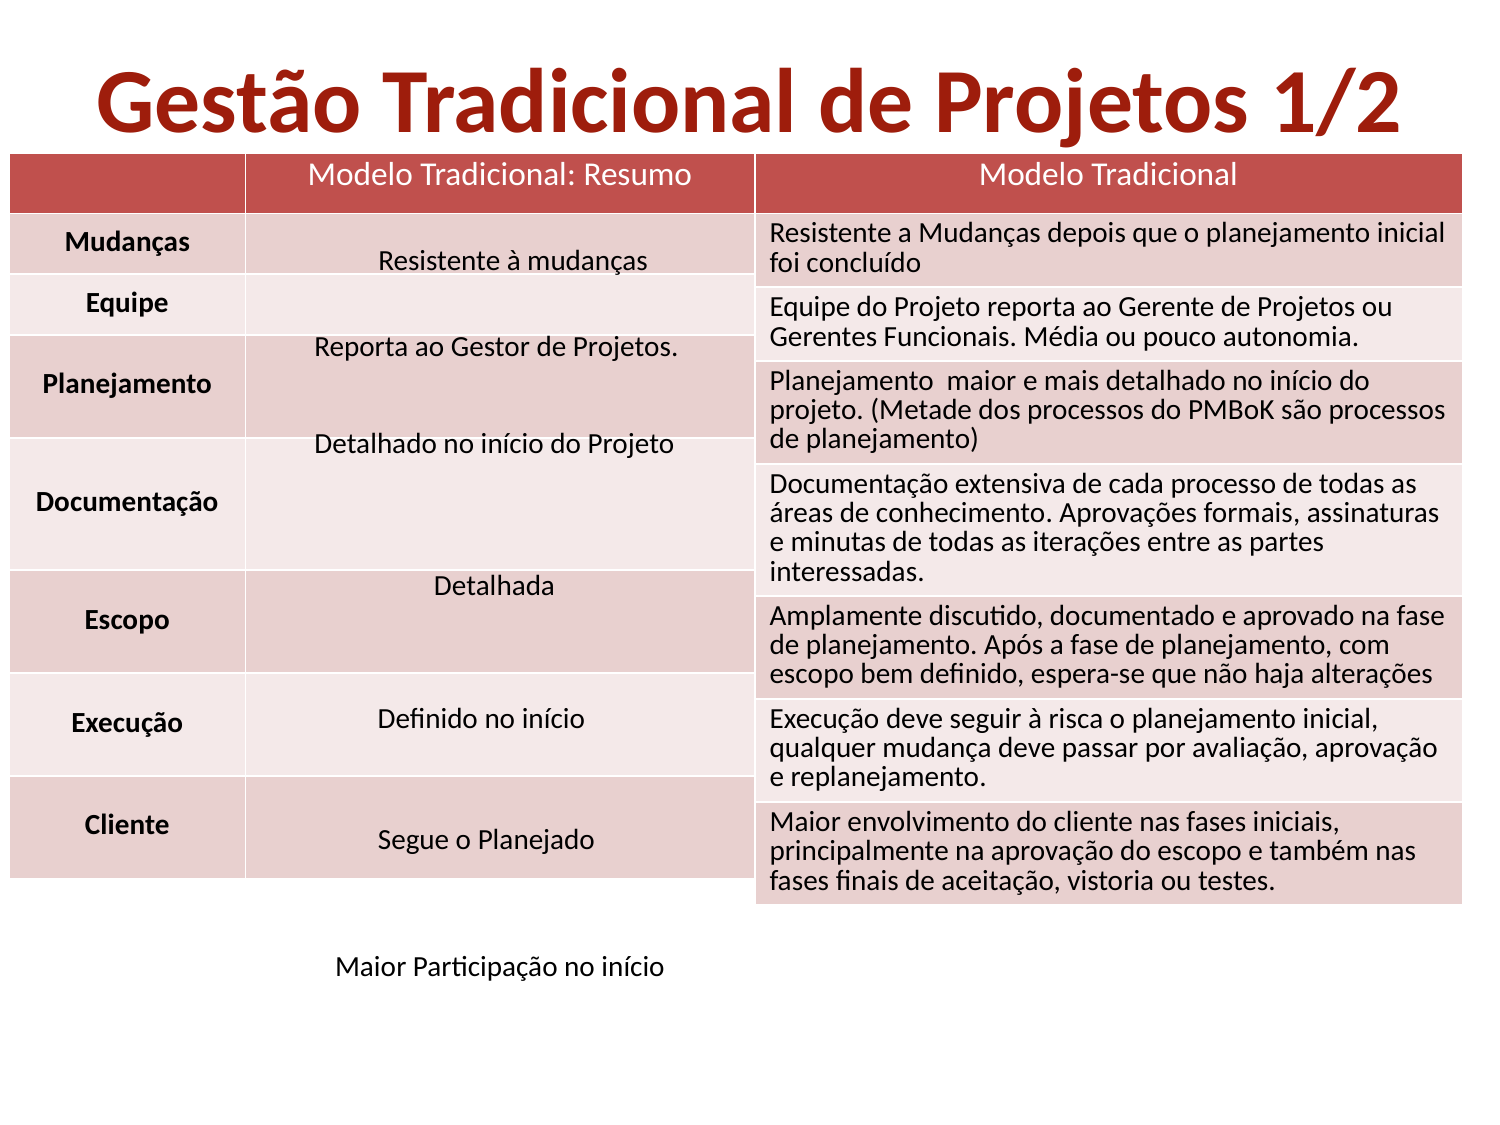

# Gestão Tradicional de Projetos 1/2
|  | Modelo Tradicional: Resumo |
| --- | --- |
| Mudanças |  |
| Equipe |  |
| Planejamento |  |
| Documentação |  |
| Escopo |  |
| Execução |  |
| Cliente |  |
| Modelo Tradicional |
| --- |
| Resistente a Mudanças depois que o planejamento inicial foi concluído |
| Equipe do Projeto reporta ao Gerente de Projetos ou Gerentes Funcionais. Média ou pouco autonomia. |
| Planejamento maior e mais detalhado no início do projeto. (Metade dos processos do PMBoK são processos de planejamento) |
| Documentação extensiva de cada processo de todas as áreas de conhecimento. Aprovações formais, assinaturas e minutas de todas as iterações entre as partes interessadas. |
| Amplamente discutido, documentado e aprovado na fase de planejamento. Após a fase de planejamento, com escopo bem definido, espera-se que não haja alterações |
| Execução deve seguir à risca o planejamento inicial, qualquer mudança deve passar por avaliação, aprovação e replanejamento. |
| Maior envolvimento do cliente nas fases iniciais, principalmente na aprovação do escopo e também nas fases finais de aceitação, vistoria ou testes. |
Resistente à mudanças
Reporta ao Gestor de Projetos.
Detalhado no início do Projeto
Detalhada
Definido no início
Segue o Planejado
Maior Participação no início